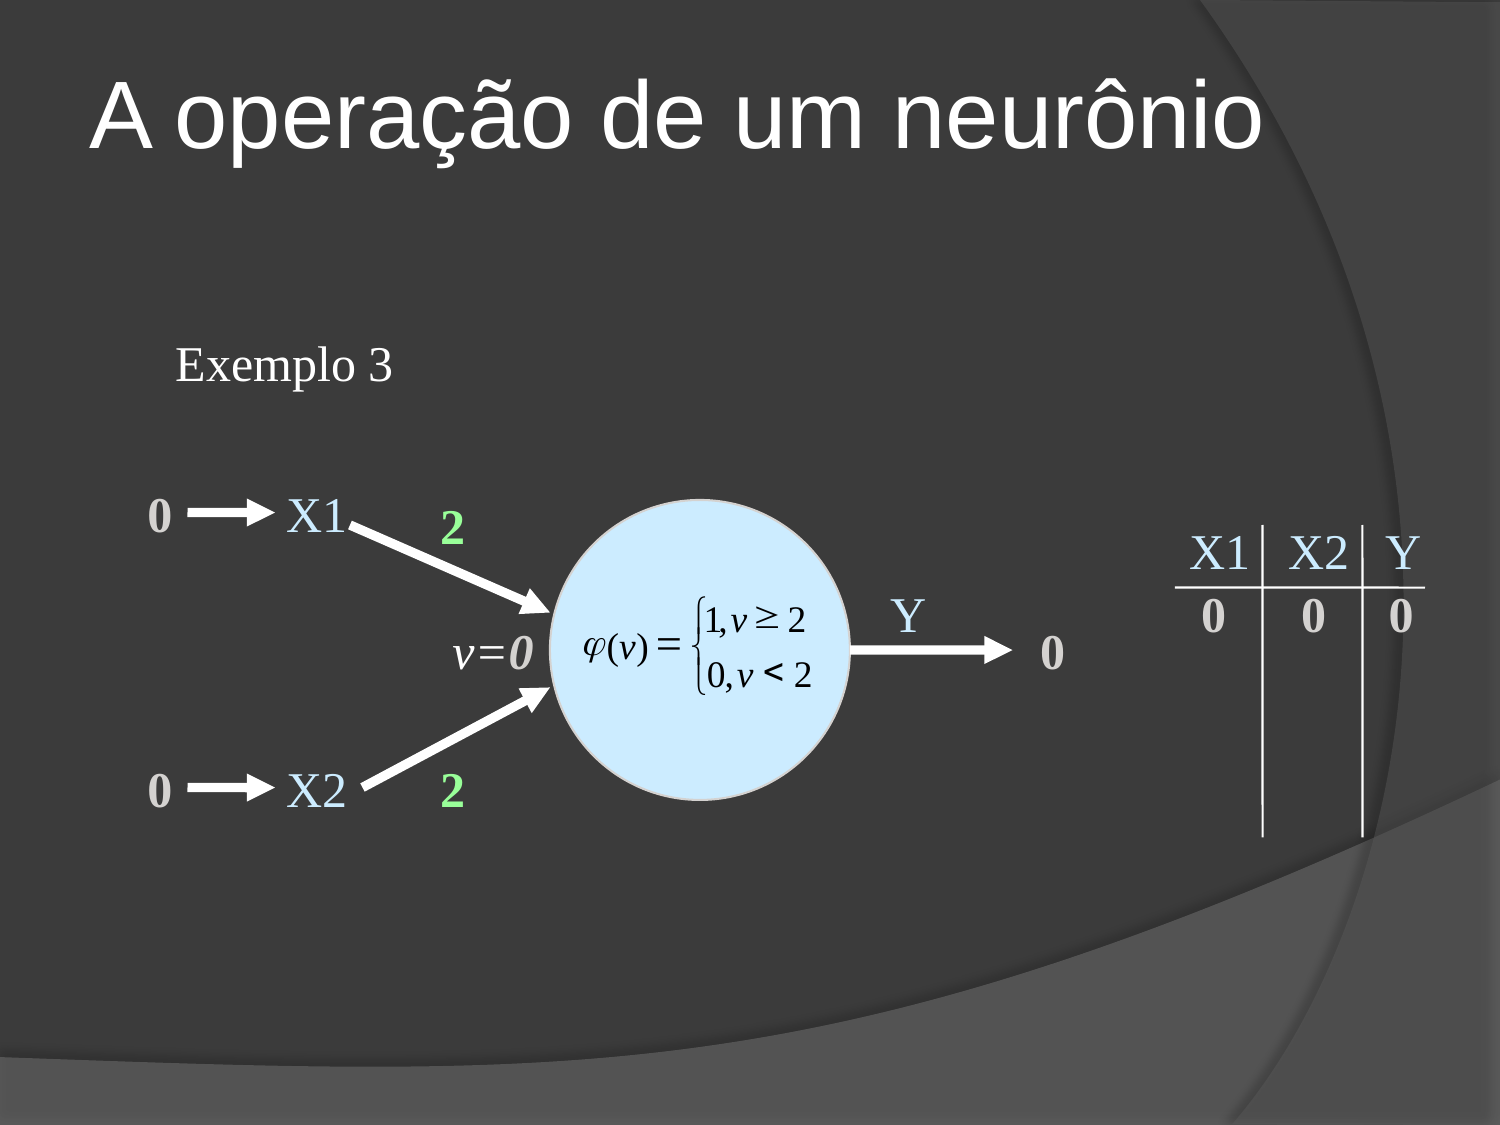

A operação de um neurônio
Exemplo 3
0

0

X1
2

Y
≥

1
,
v
2
ϕ
=
(
v
)

<
0
,
v
2

X2
2
X1   X2   Y

0      0     0
v=0
0